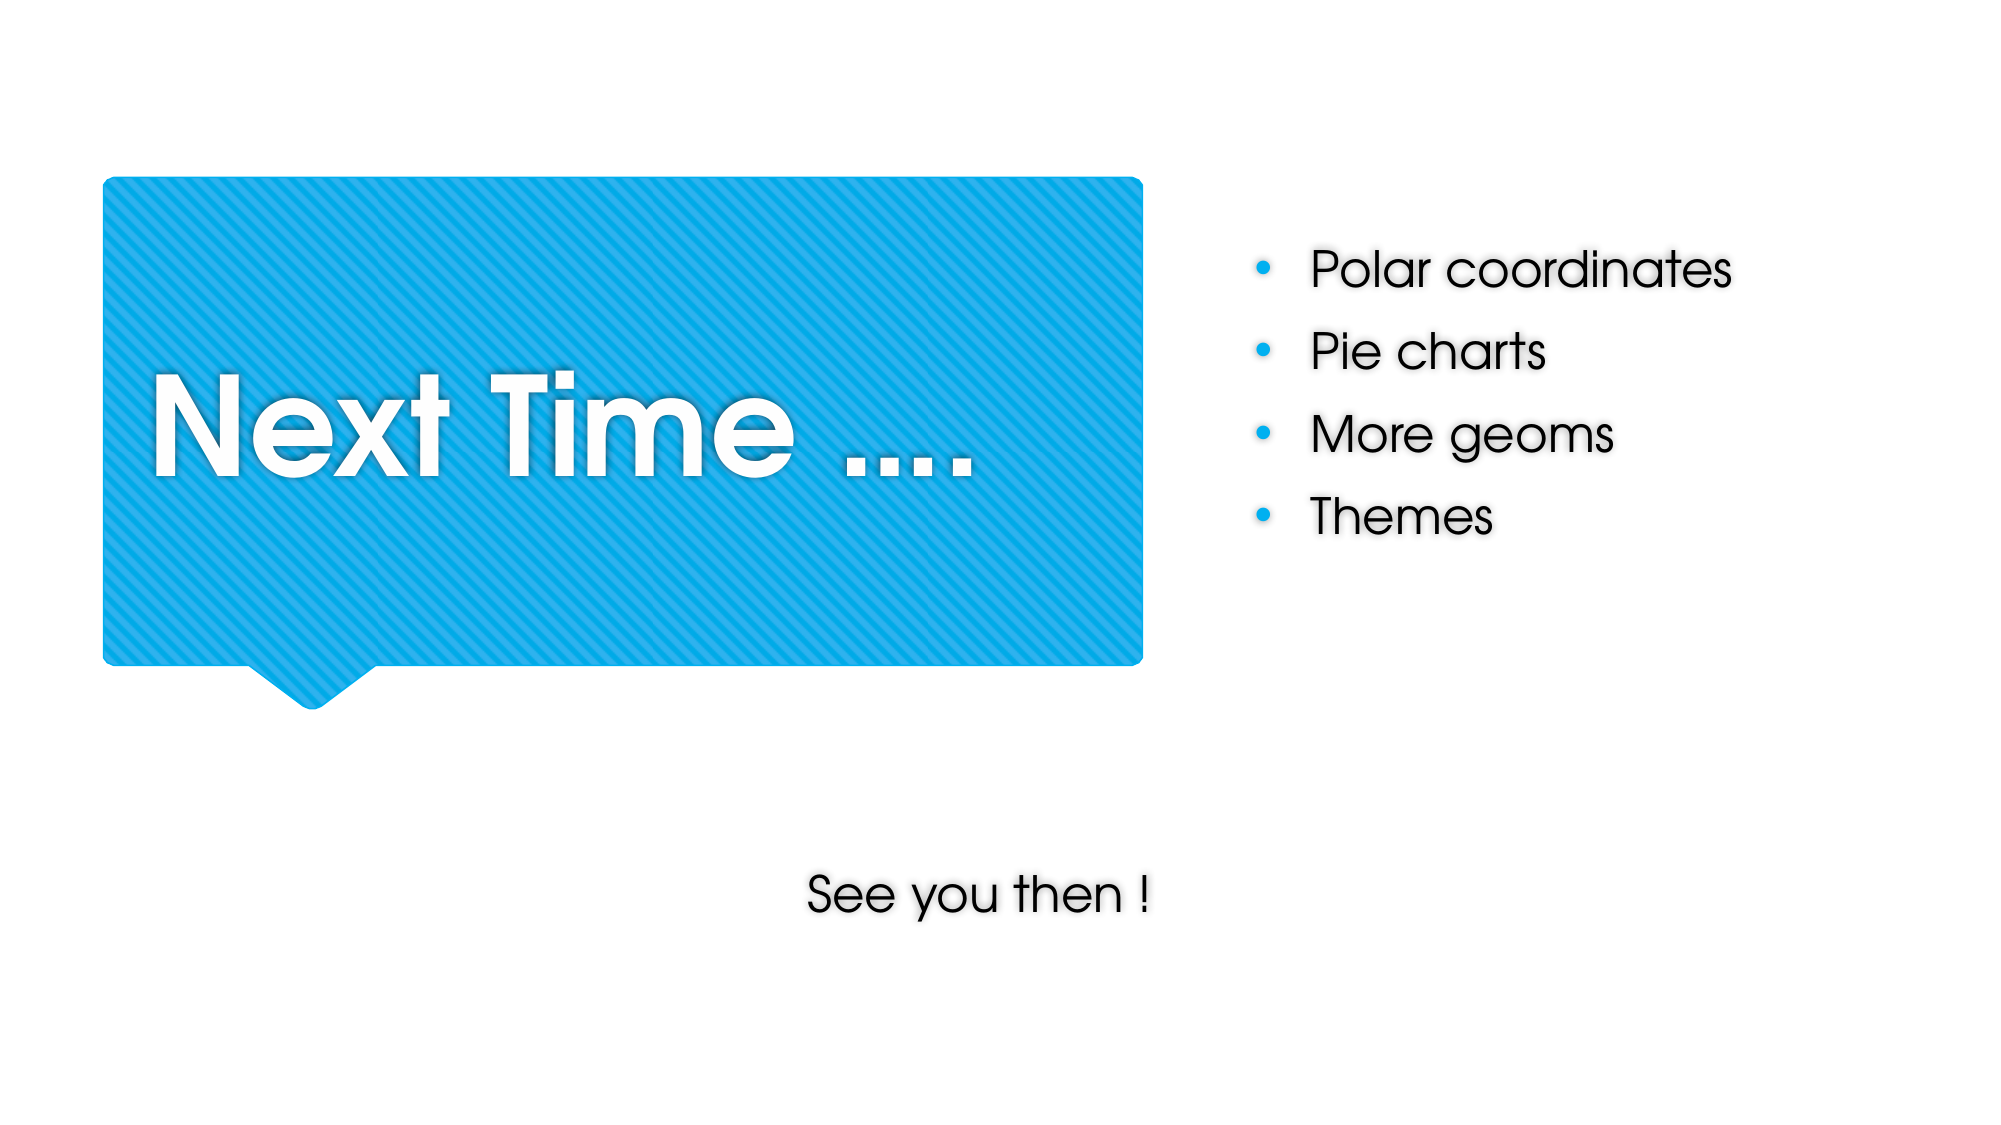

Polar coordinates
Pie charts
More geoms
Themes

# Next Time ….
See you then !